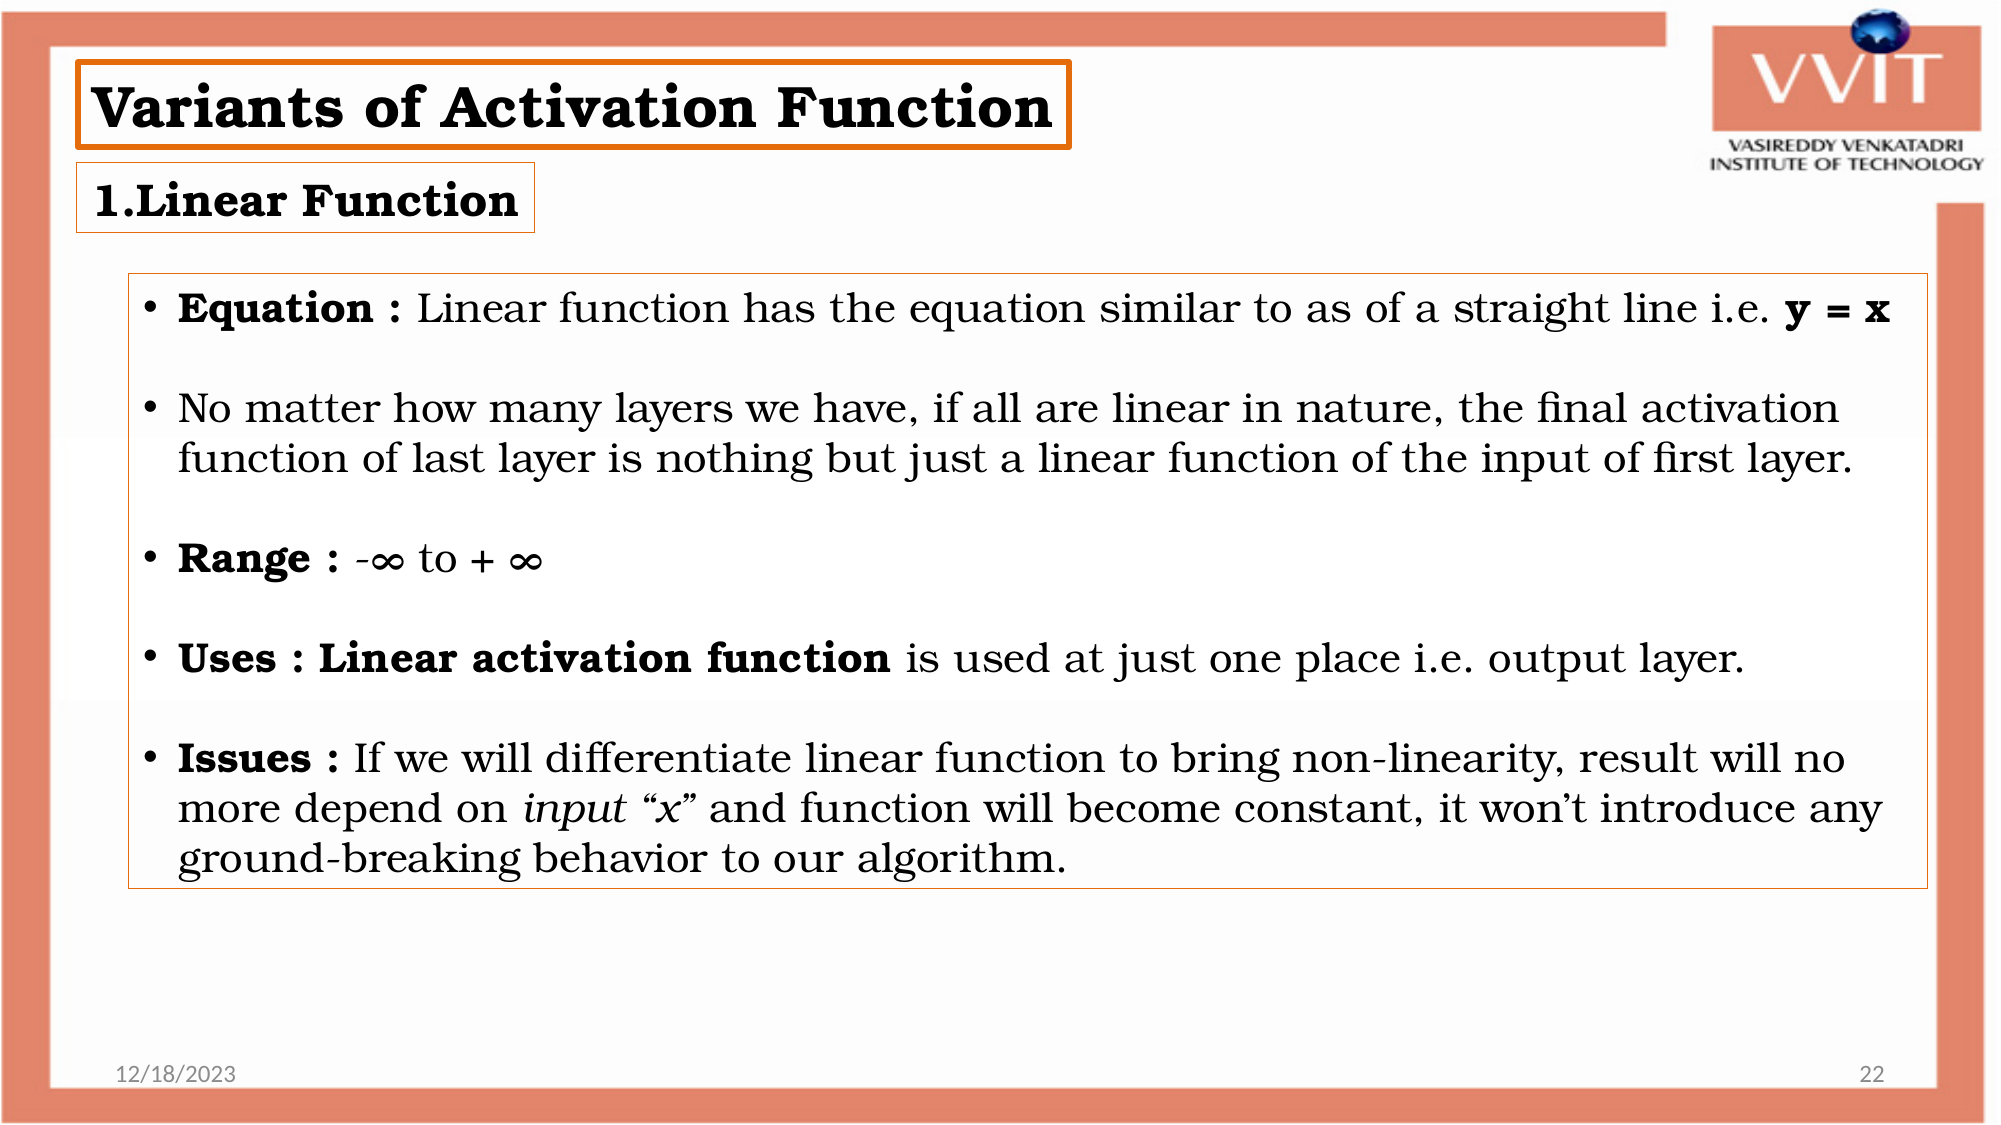

Variants of Activation Function
1.Linear Function
Equation : Linear function has the equation similar to as of a straight line i.e. y = x

No matter how many layers we have, if all are linear in nature, the final activation function of last layer is nothing but just a linear function of the input of first layer.

Range : -∞ to + ∞

Uses : Linear activation function is used at just one place i.e. output layer.

Issues : If we will differentiate linear function to bring non-linearity, result will no more depend on input “x” and function will become constant, it won’t introduce any ground-breaking behavior to our algorithm.
12/18/2023
22